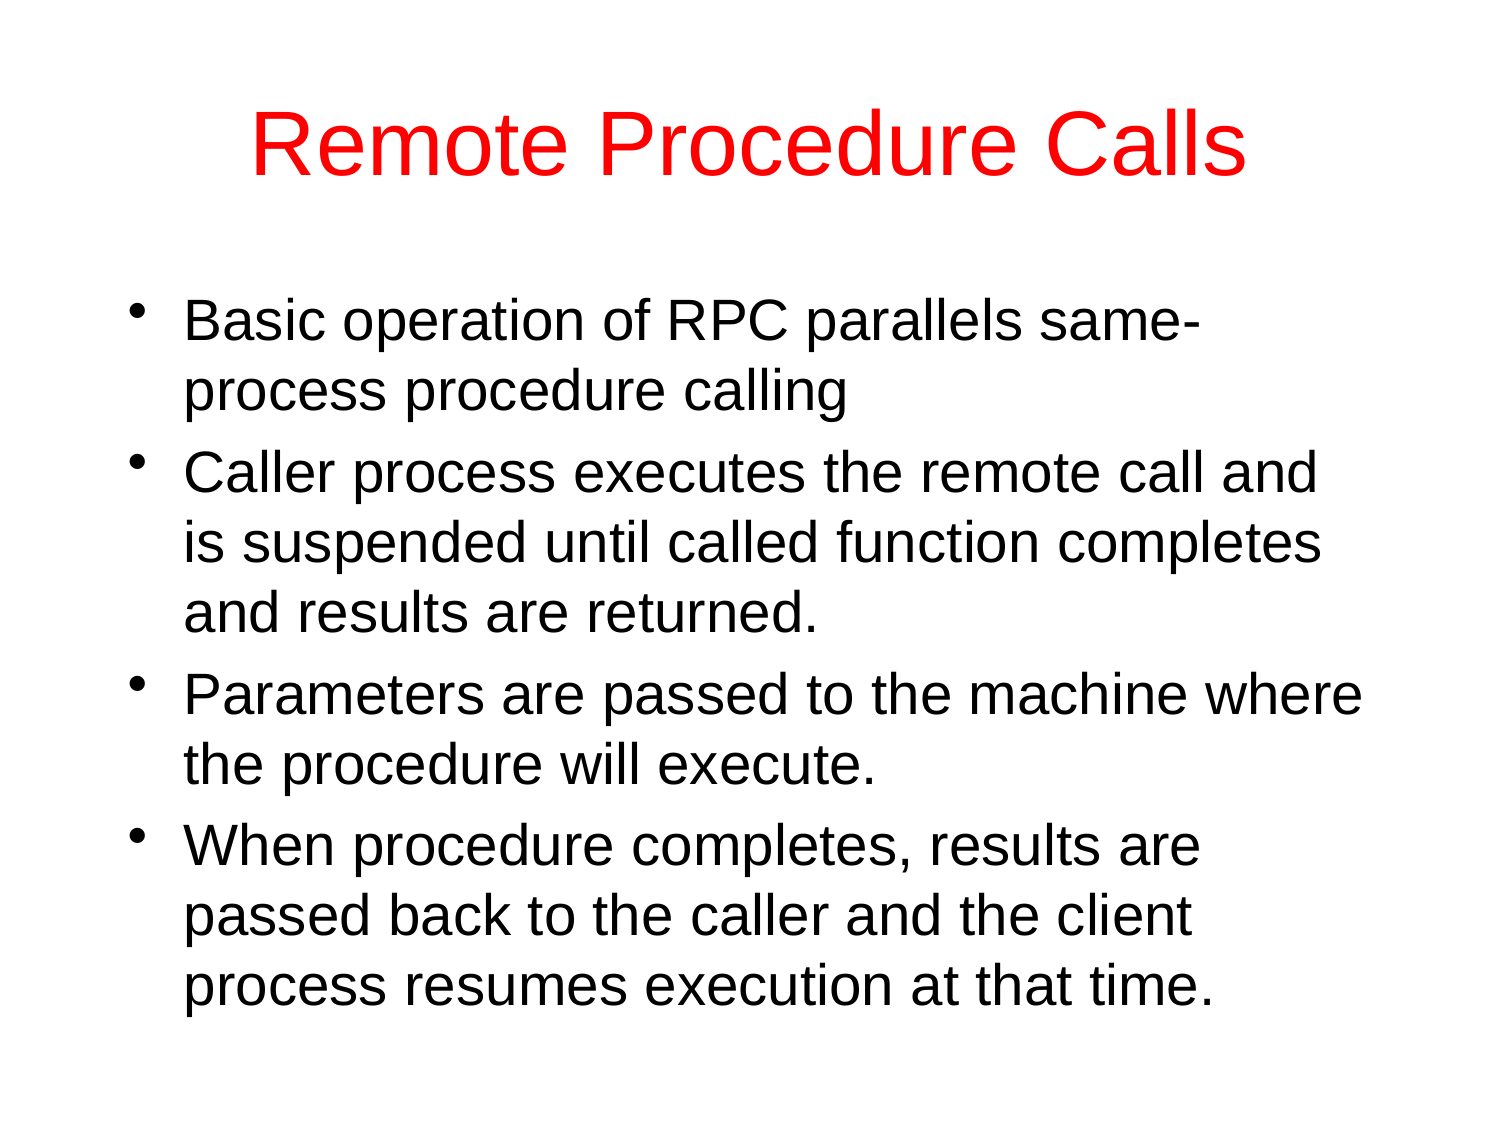

# Remote Procedure Calls
Basic operation of RPC parallels same-process procedure calling
Caller process executes the remote call and is suspended until called function completes and results are returned.
Parameters are passed to the machine where the procedure will execute.
When procedure completes, results are passed back to the caller and the client process resumes execution at that time.